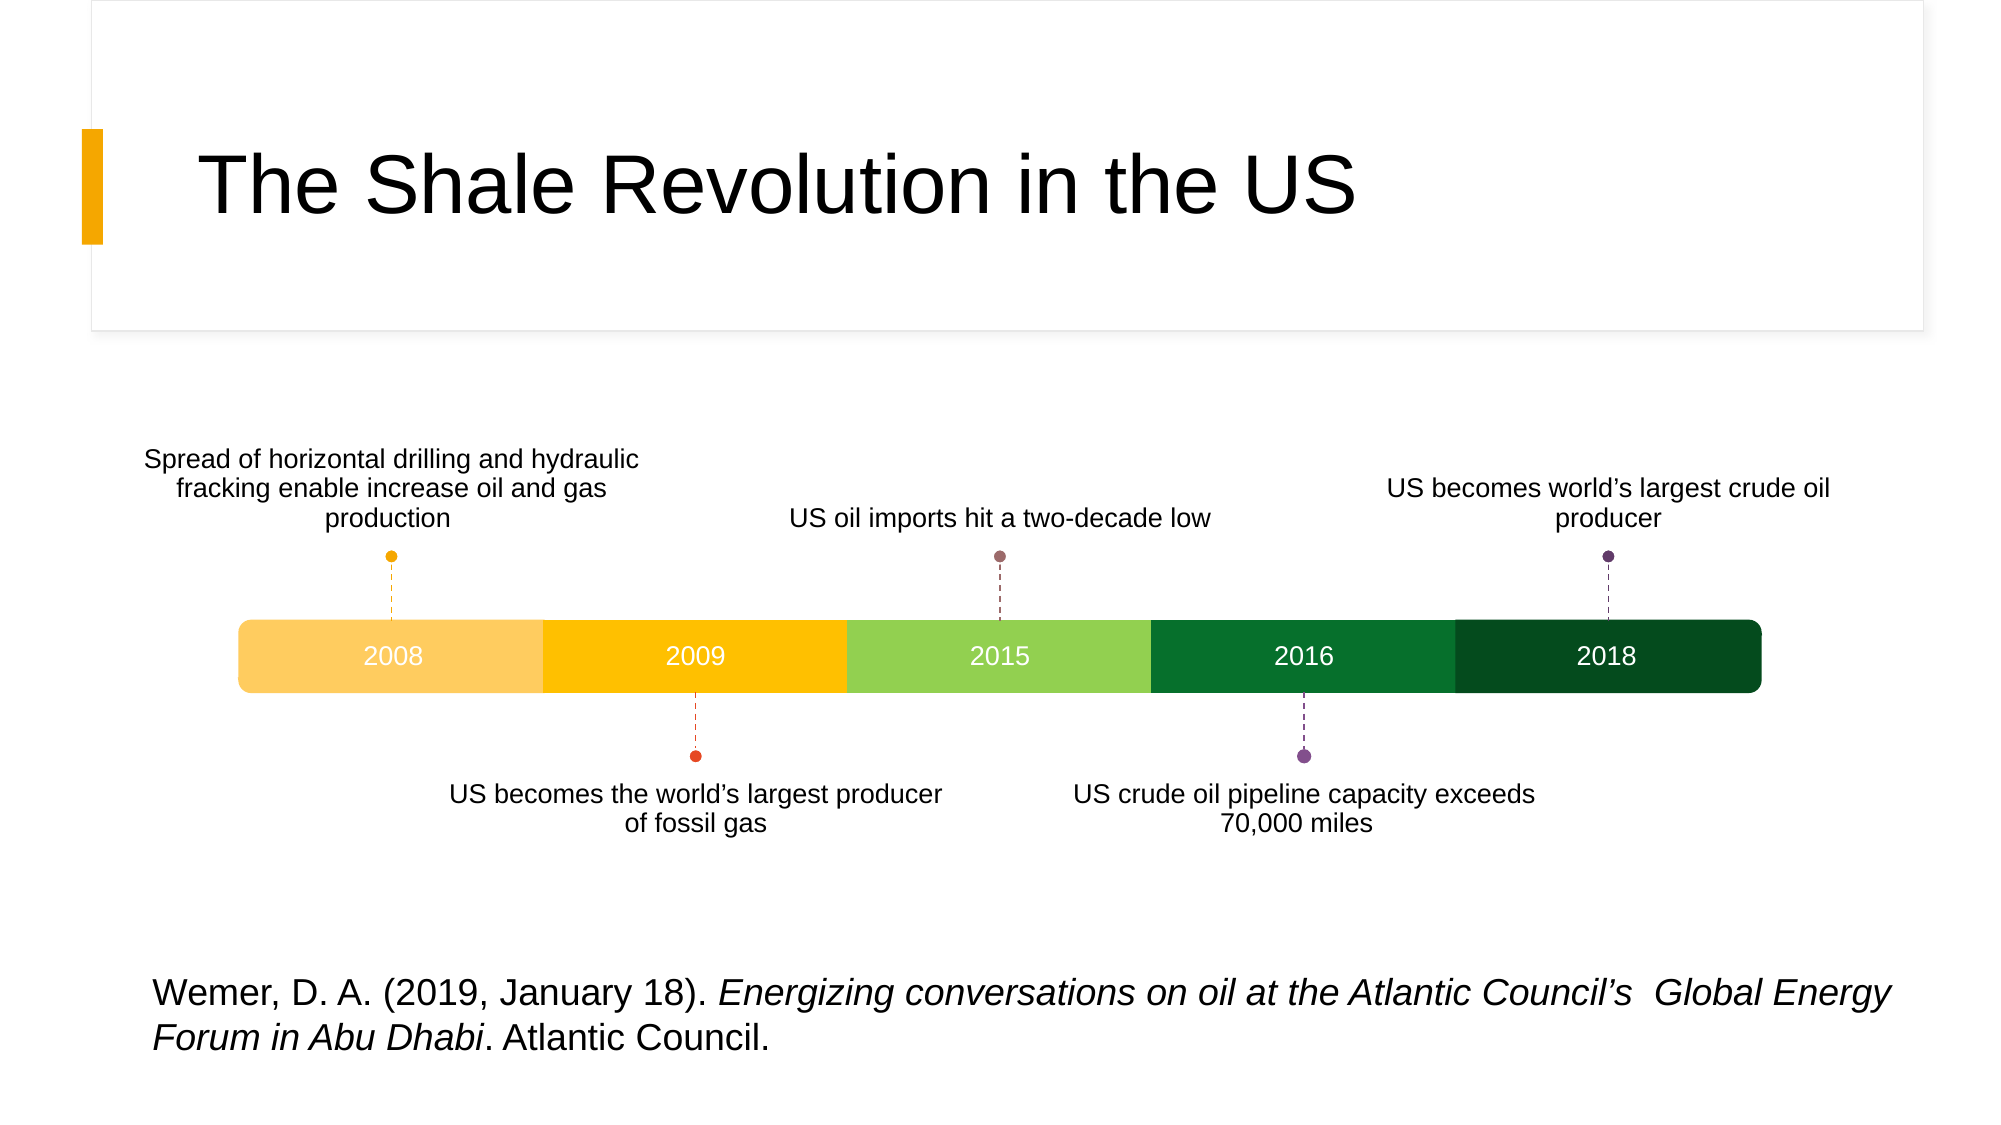

# The Shale Revolution in the US

Spread of horizontal drilling and hydraulic fracking enable increase oil and gas production

US oil imports hit a two-decade low

US becomes world’s largest crude oil producer

2009

2015

2016
2008
2018

US becomes the world’s largest producer of fossil gas

US crude oil pipeline capacity exceeds 70,000 miles
Wemer, D. A. (2019, January 18). Energizing conversations on oil at the Atlantic Council’s  Global Energy Forum in Abu Dhabi. Atlantic Council.